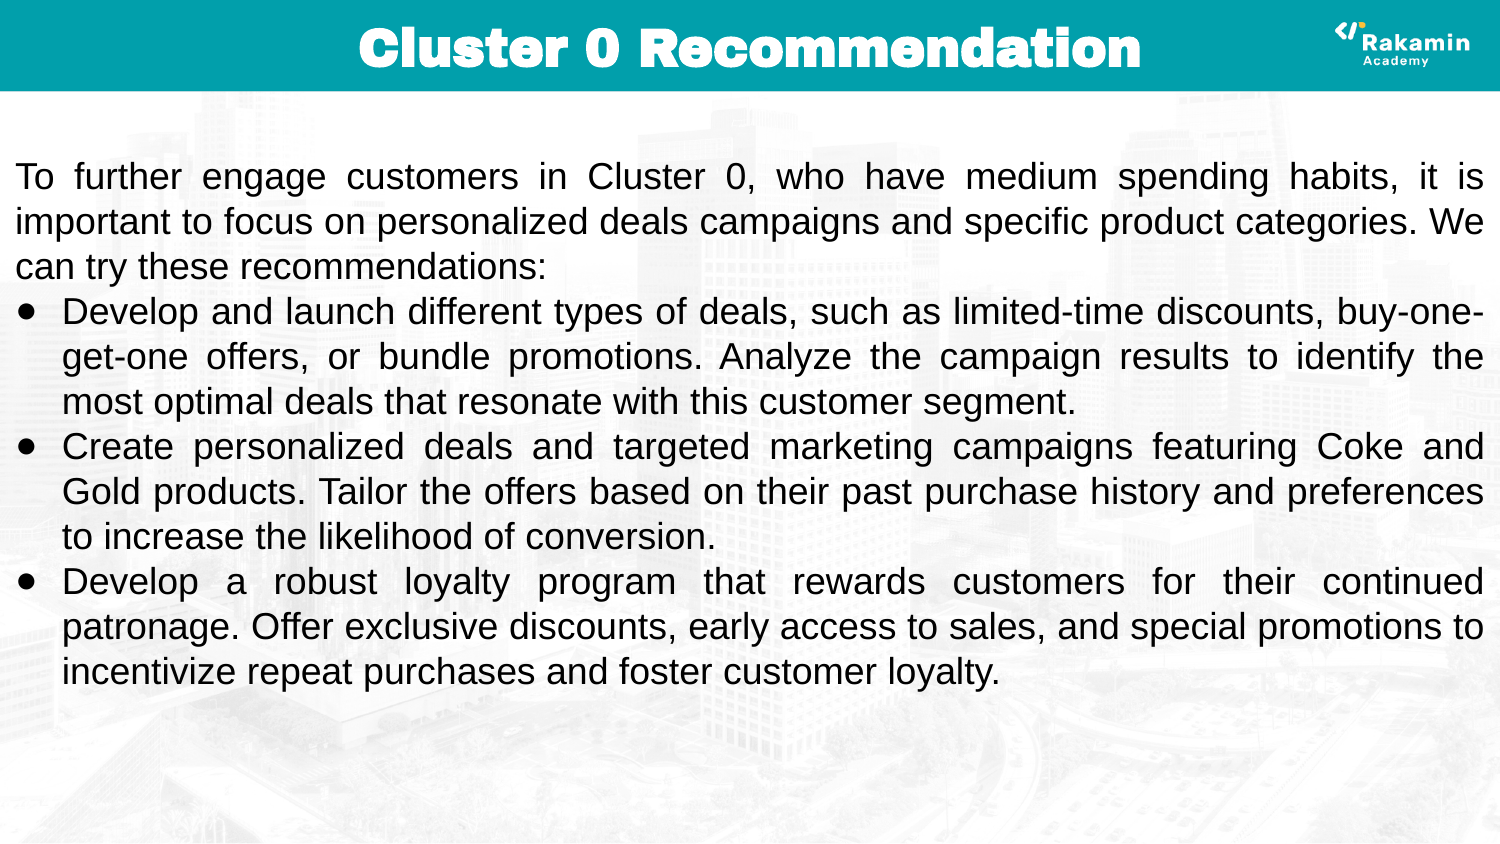

# Cluster 0 Recommendation

To further engage customers in Cluster 0, who have medium spending habits, it is important to focus on personalized deals campaigns and specific product categories. We can try these recommendations:
Develop and launch different types of deals, such as limited-time discounts, buy-one-get-one offers, or bundle promotions. Analyze the campaign results to identify the most optimal deals that resonate with this customer segment.
Create personalized deals and targeted marketing campaigns featuring Coke and Gold products. Tailor the offers based on their past purchase history and preferences to increase the likelihood of conversion.
Develop a robust loyalty program that rewards customers for their continued patronage. Offer exclusive discounts, early access to sales, and special promotions to incentivize repeat purchases and foster customer loyalty.